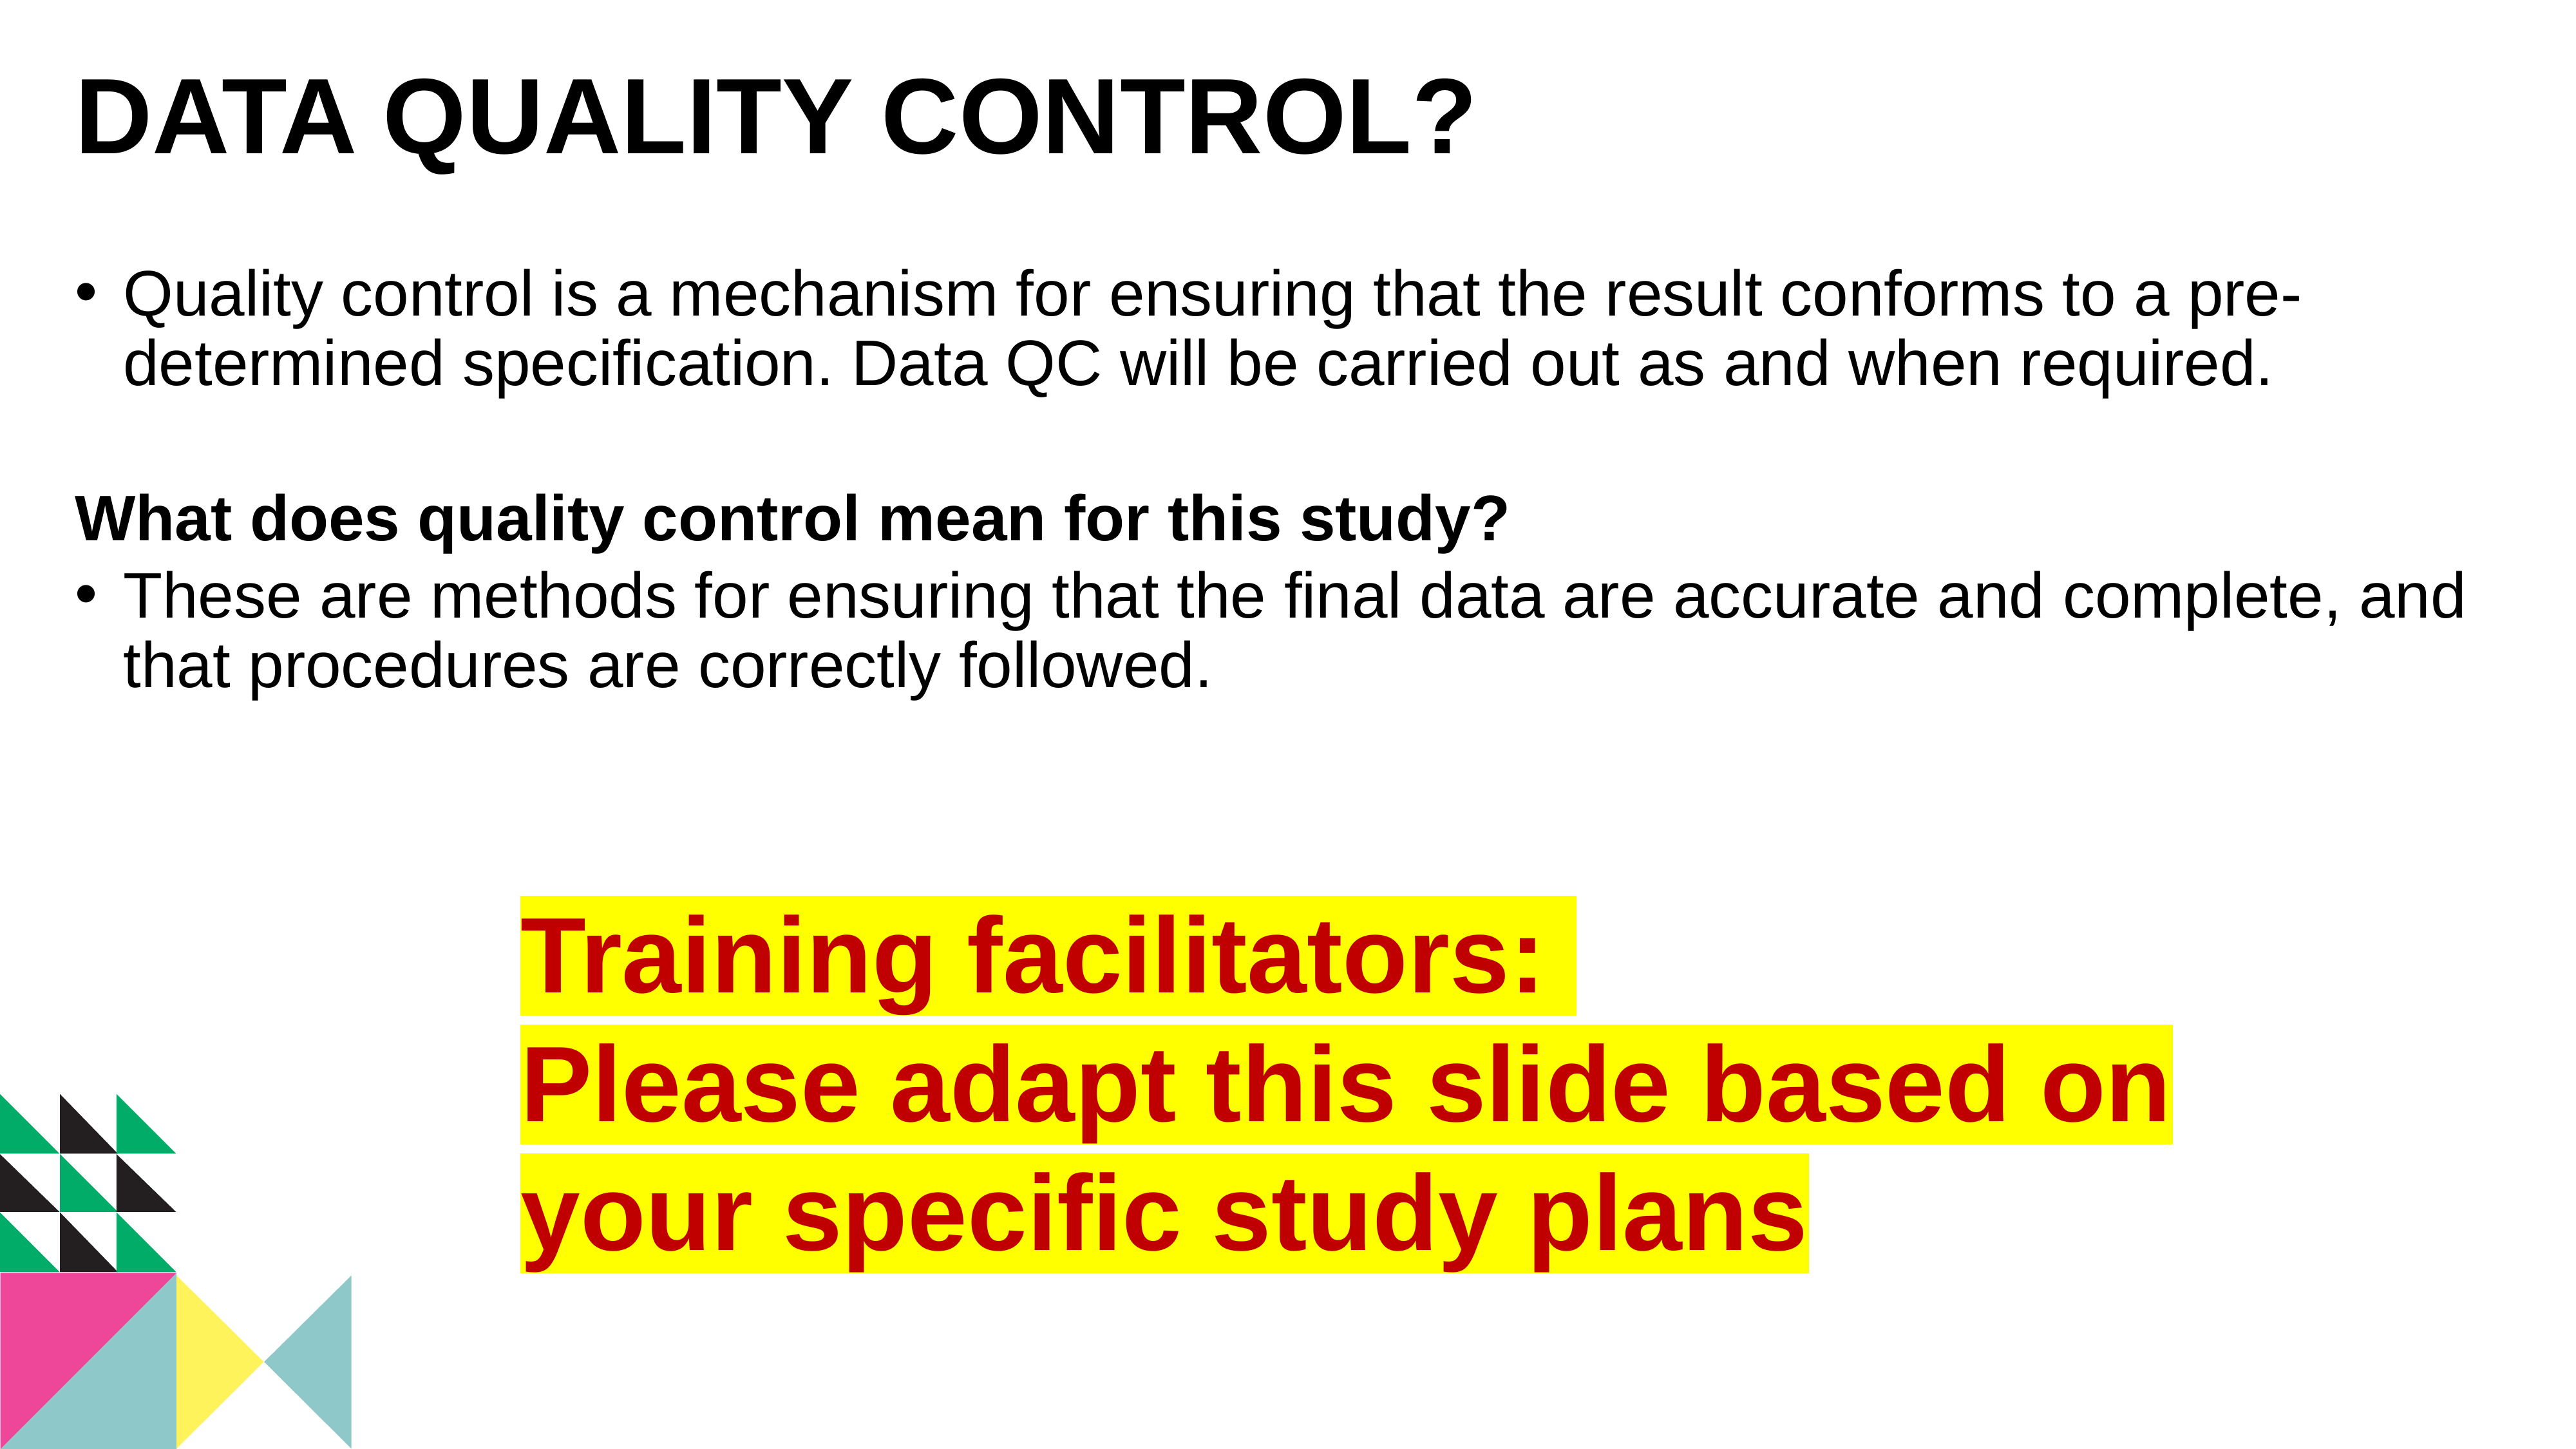

Data quality control?
Quality control is a mechanism for ensuring that the result conforms to a pre-determined specification. Data QC will be carried out as and when required.

What does quality control mean for this study?
These are methods for ensuring that the final data are accurate and complete, and that procedures are correctly followed.

Training facilitators:
Please adapt this slide based on your specific study plans